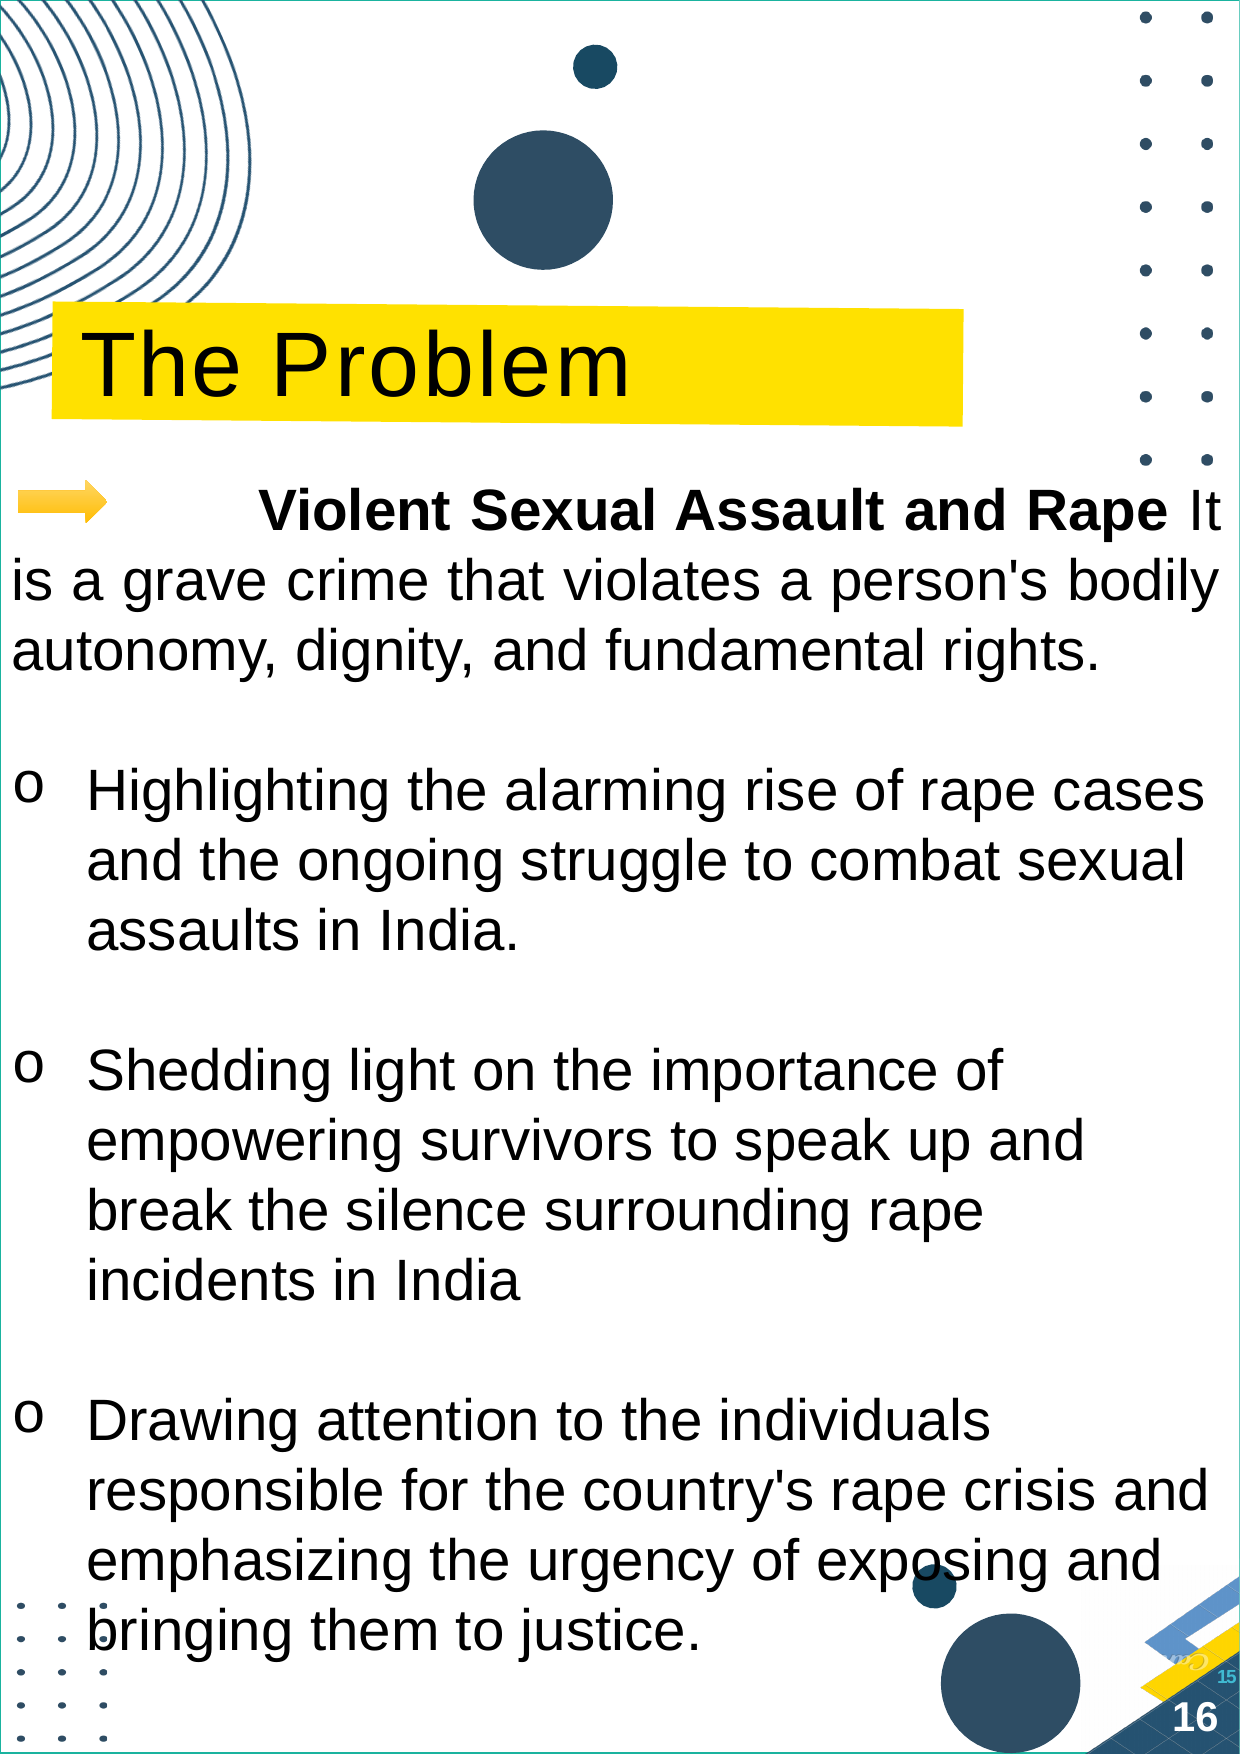

# The Problem
 	     Violent Sexual Assault and Rape It is a grave crime that violates a person's bodily autonomy, dignity, and fundamental rights.

Highlighting the alarming rise of rape cases and the ongoing struggle to combat sexual assaults in India.

Shedding light on the importance of empowering survivors to speak up and break the silence surrounding rape incidents in India

Drawing attention to the individuals responsible for the country's rape crisis and emphasizing the urgency of exposing and bringing them to justice.

15
16